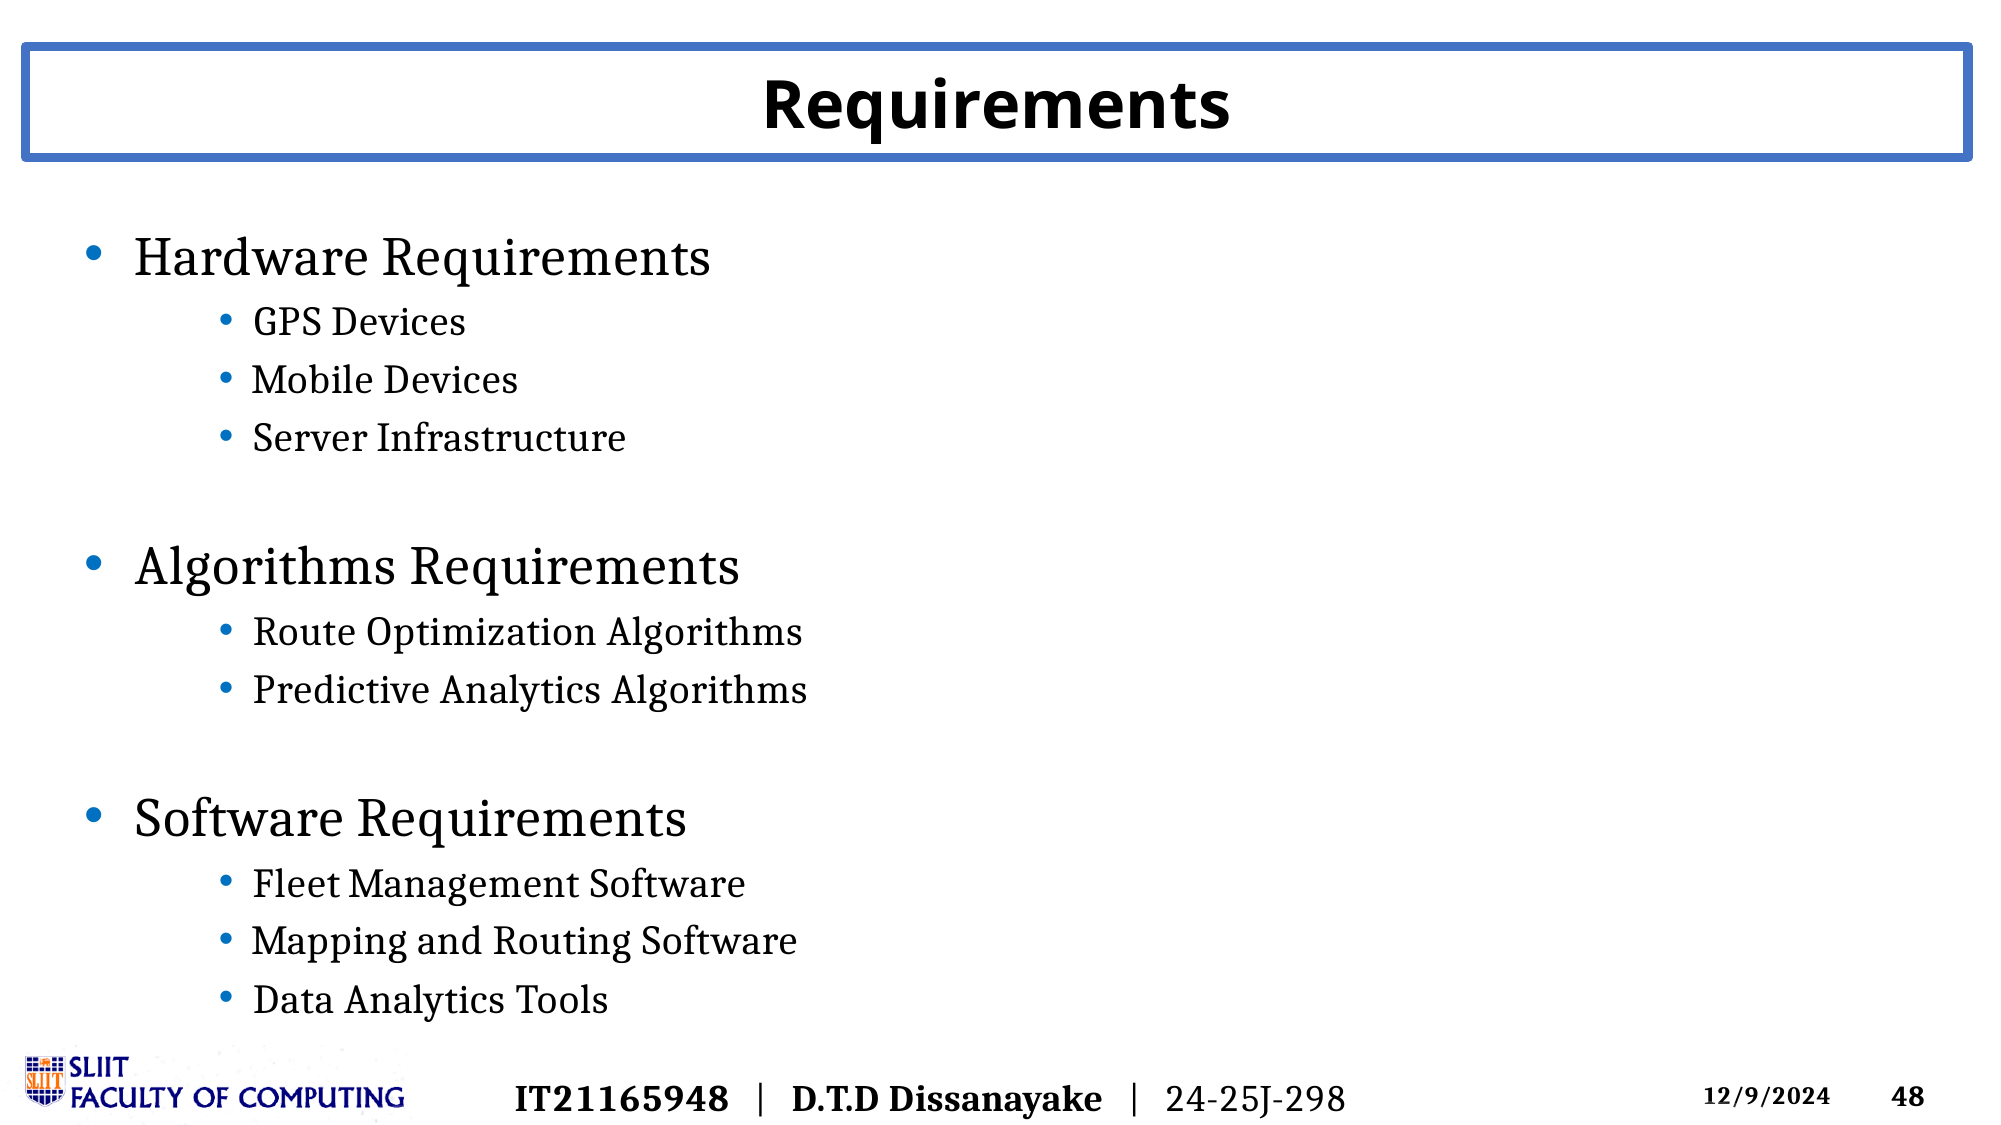

Requirements
Hardware Requirements
GPS Devices
Mobile Devices
Server Infrastructure

Algorithms Requirements
Route Optimization Algorithms
Predictive Analytics Algorithms

Software Requirements
Fleet Management Software
Mapping and Routing Software
Data Analytics Tools

IT21165948   |   D.T.D Dissanayake   |   24-25J-298